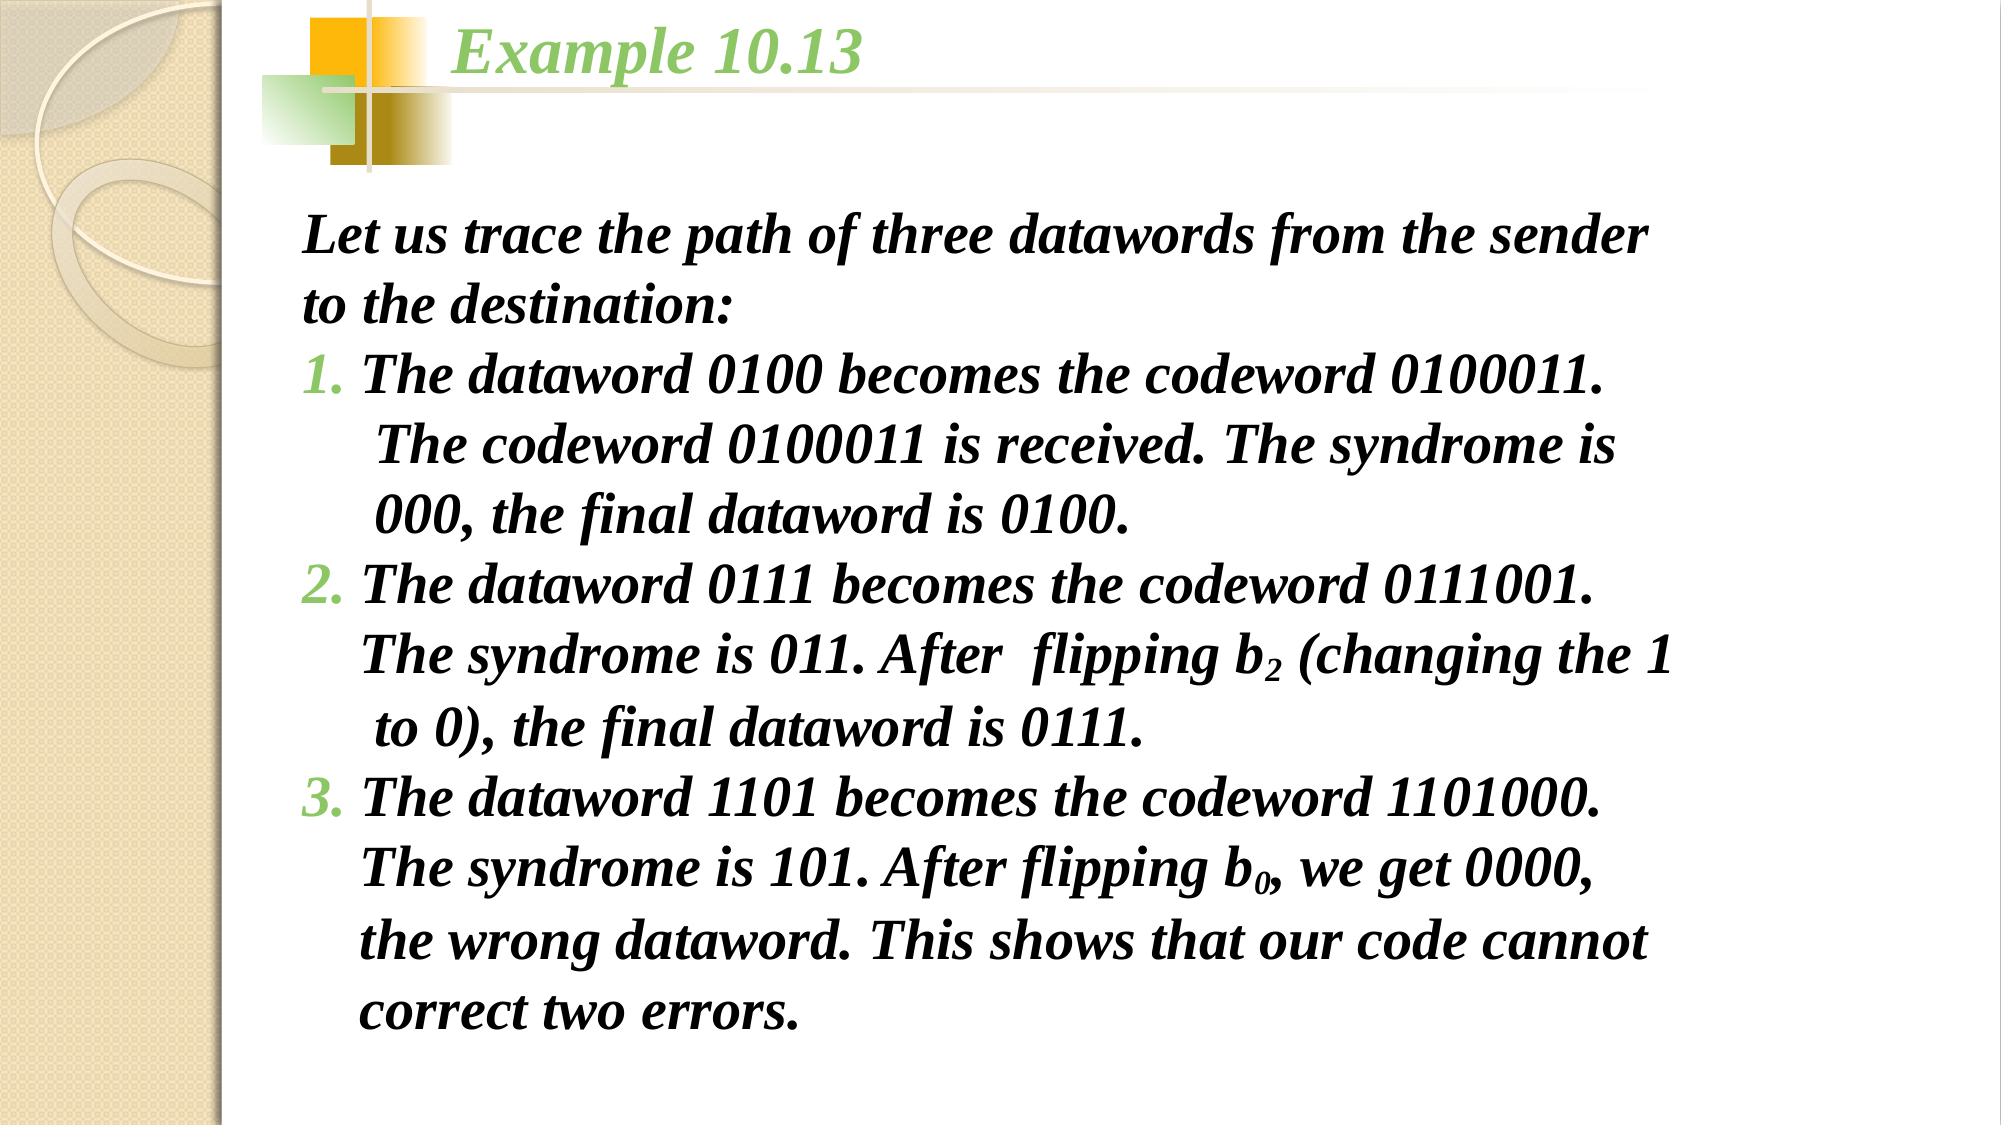

Example 10.13

Let us trace the path of three datawords from the sender to the destination:
1. The dataword 0100 becomes the codeword 0100011.
     The codeword 0100011 is received. The syndrome is
     000, the final dataword is 0100.
2. The dataword 0111 becomes the codeword 0111001.
    The syndrome is 011. After  flipping b2 (changing the 1
     to 0), the final dataword is 0111.
3. The dataword 1101 becomes the codeword 1101000.
    The syndrome is 101. After flipping b0, we get 0000,
    the wrong dataword. This shows that our code cannot
    correct two errors.